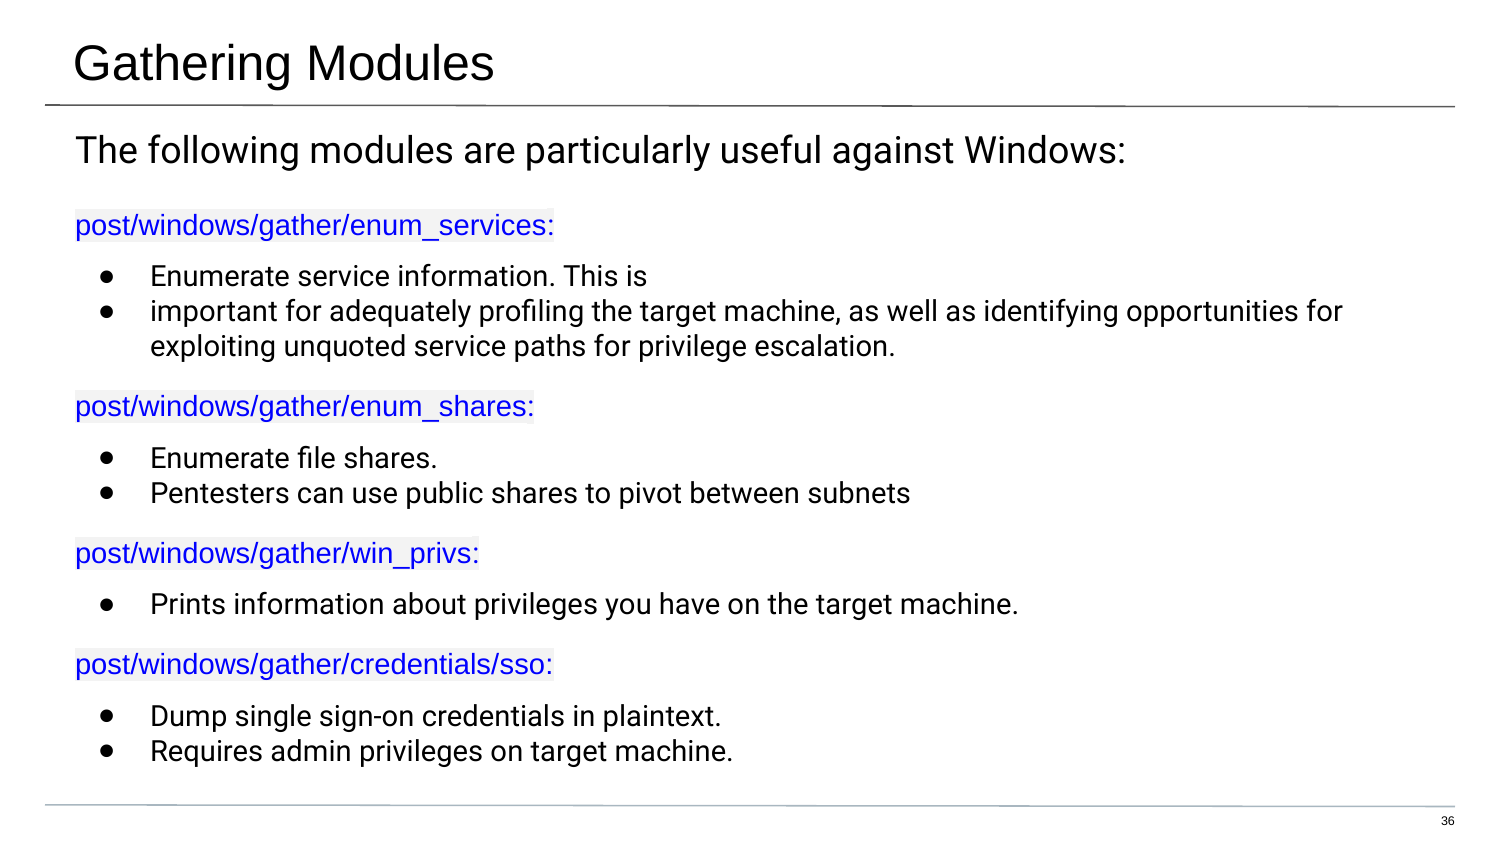

# Gathering Modules
The following modules are particularly useful against Windows:
post/windows/gather/enum_services:
Enumerate service information. This is
important for adequately profiling the target machine, as well as identifying opportunities for exploiting unquoted service paths for privilege escalation.
post/windows/gather/enum_shares:
Enumerate file shares.
Pentesters can use public shares to pivot between subnets
post/windows/gather/win_privs:
Prints information about privileges you have on the target machine.
post/windows/gather/credentials/sso:
Dump single sign-on credentials in plaintext.
Requires admin privileges on target machine.

36